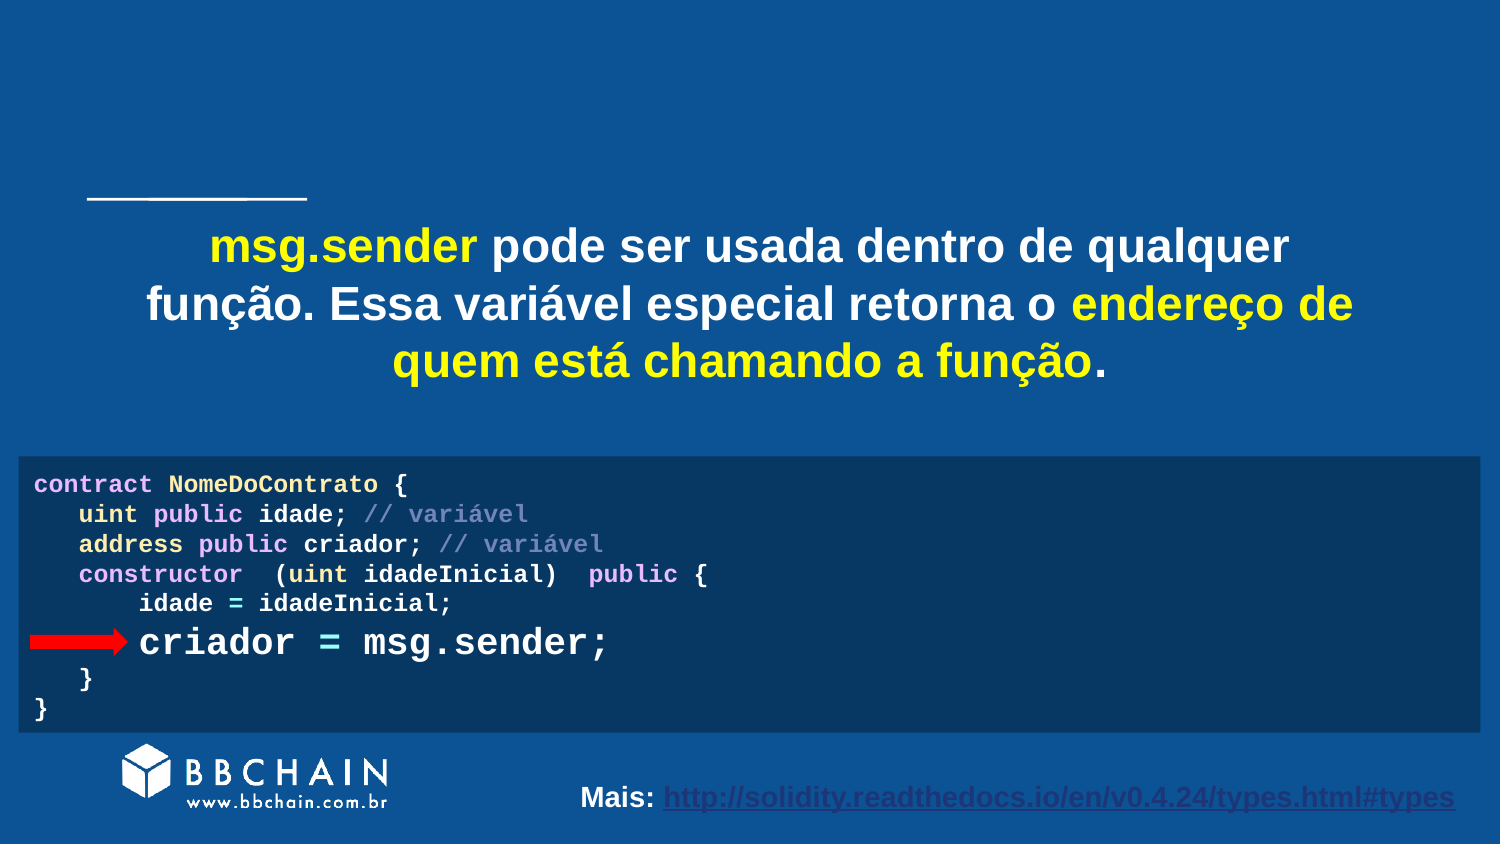

# msg.sender pode ser usada dentro de qualquer função. Essa variável especial retorna o endereço de quem está chamando a função.

contract NomeDoContrato {
   uint public idade; // variável
   address public criador; // variável
   constructor  (uint idadeInicial)  public {
       idade = idadeInicial;
       criador = msg.sender;
   }
}

Mais: http://solidity.readthedocs.io/en/v0.4.24/types.html#types